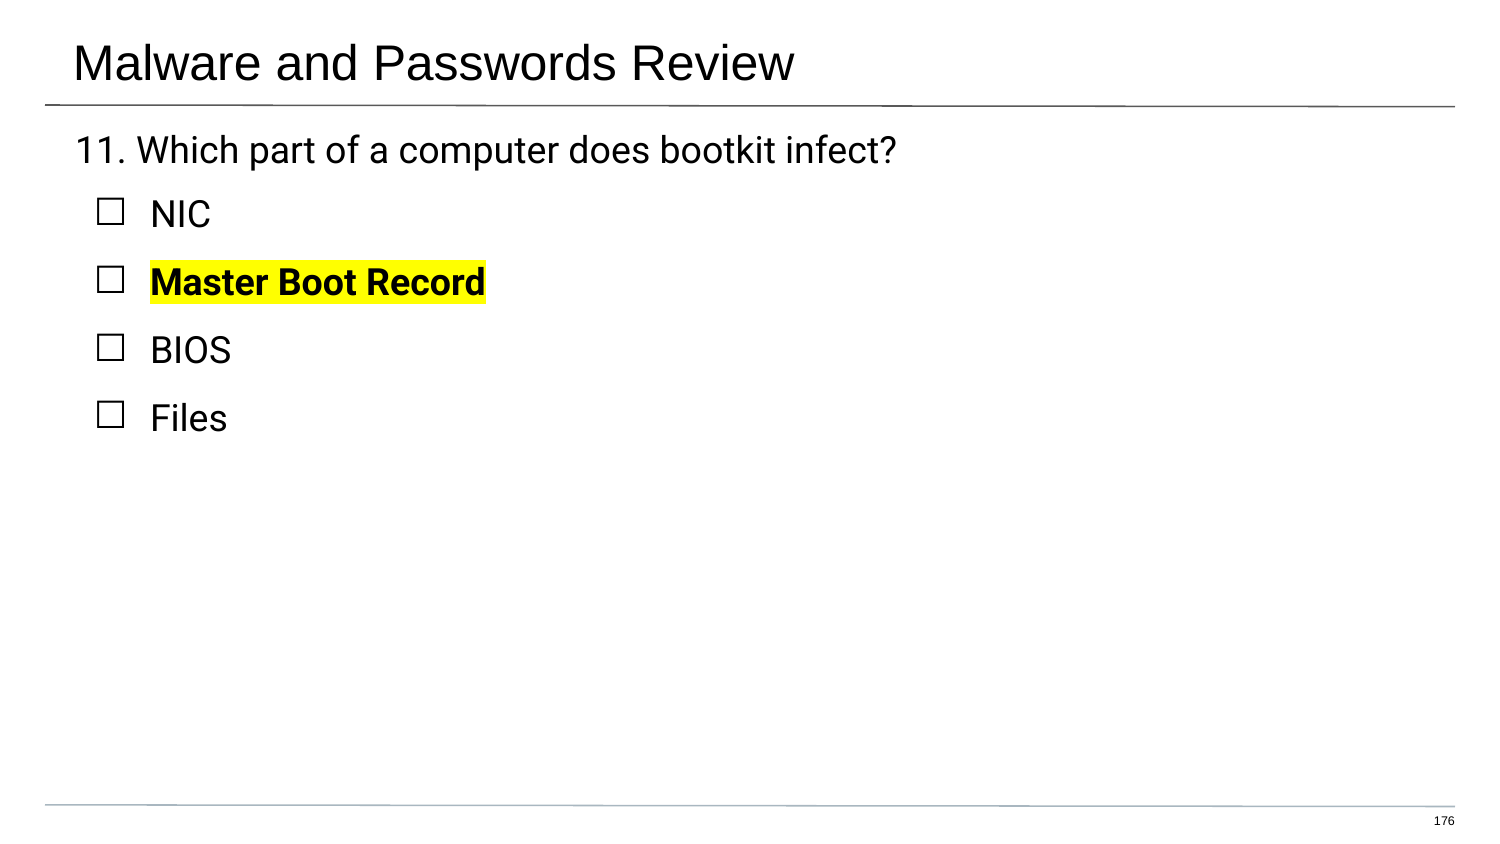

# Malware and Passwords Review
11. Which part of a computer does bootkit infect?

NIC
Master Boot Record
BIOS
Files

176